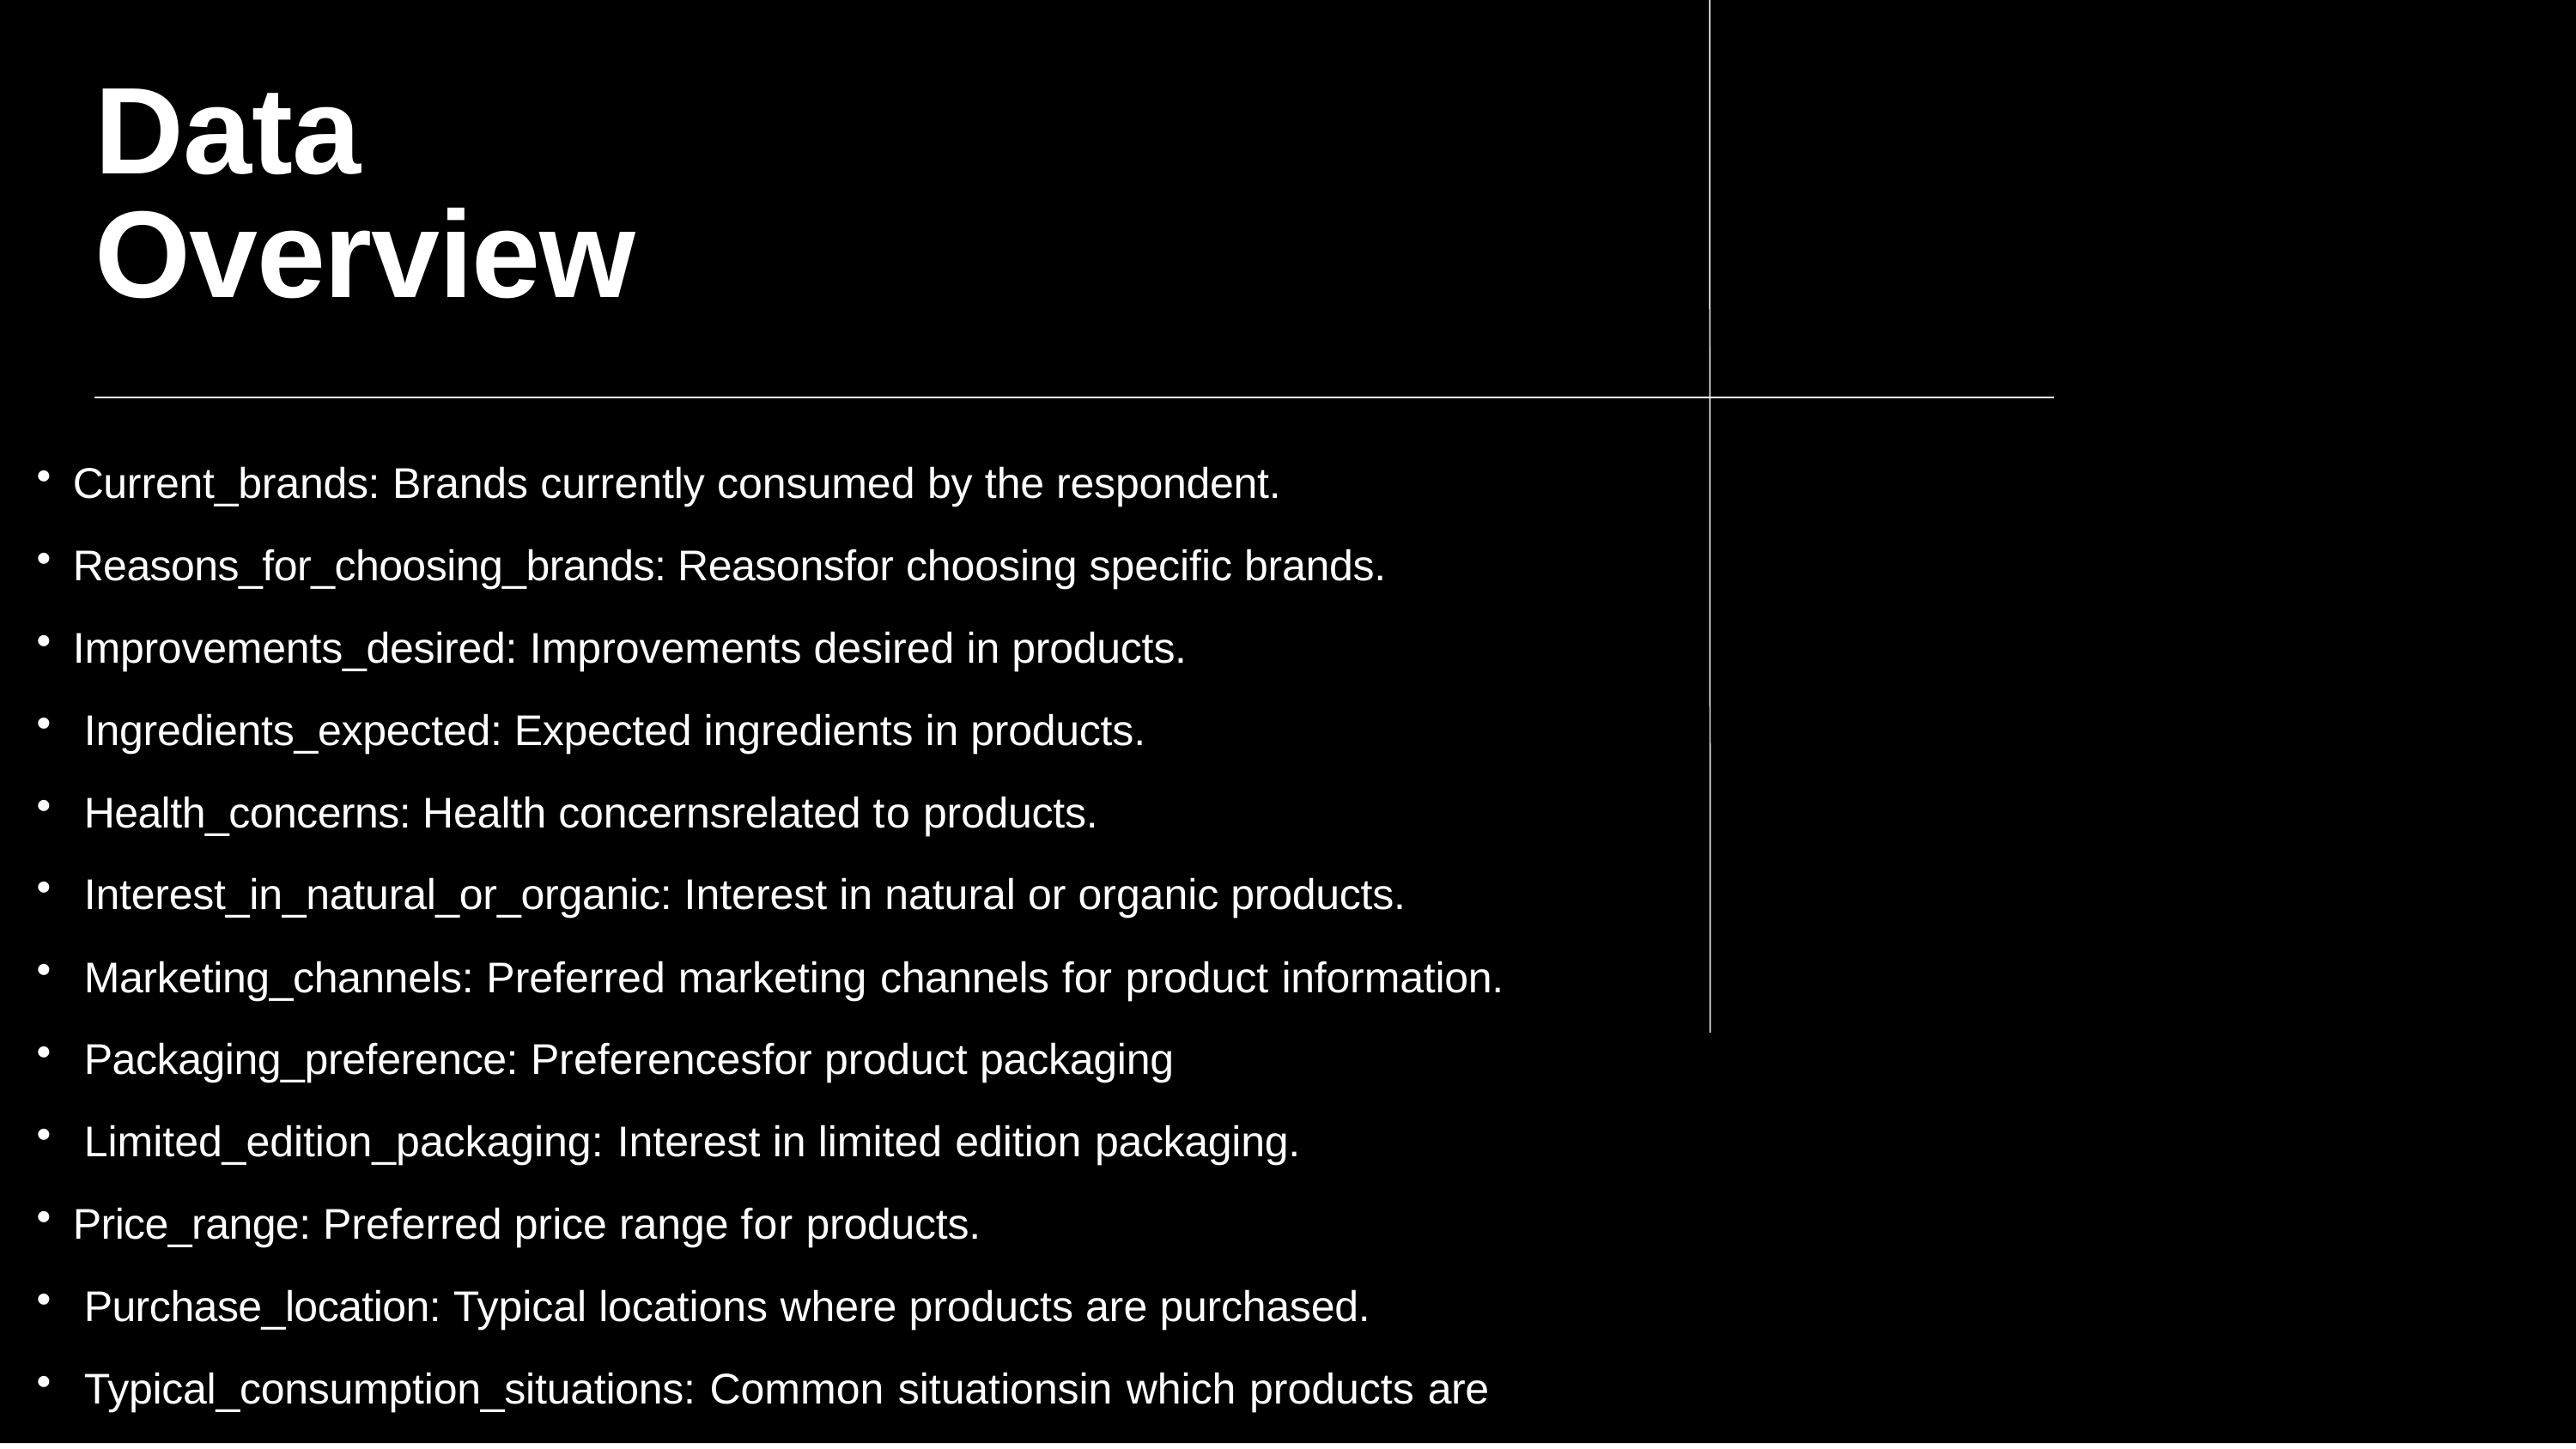

# Data Overview
Current_brands: Brands currently consumed by the respondent.
Reasons_for_choosing_brands: Reasonsfor choosing specific brands.
Improvements_desired: Improvements desired in products.
Ingredients_expected: Expected ingredients in products.
Health_concerns: Health concernsrelated to products.
Interest_in_natural_or_organic: Interest in natural or organic products.
Marketing_channels: Preferred marketing channels for product information.
Packaging_preference: Preferencesfor product packaging
Limited_edition_packaging: Interest in limited edition packaging.
Price_range: Preferred price range for products.
Purchase_location: Typical locations where products are purchased.
Typical_consumption_situations: Common situationsin which products are